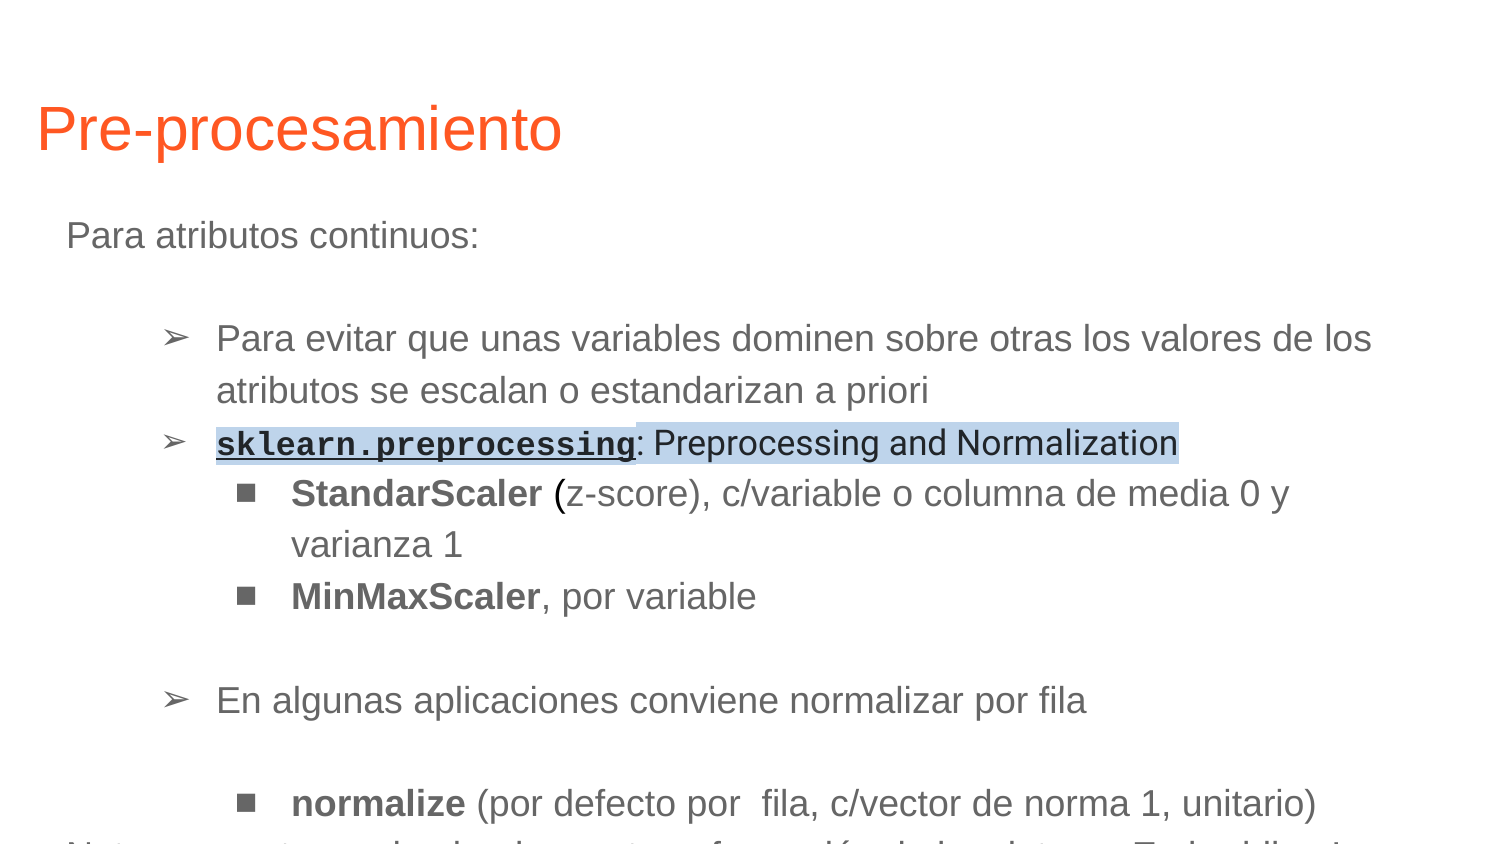

Pre-procesamiento
Para atributos continuos:

Para evitar que unas variables dominen sobre otras los valores de los atributos se escalan o estandarizan a priori
sklearn.preprocessing: Preprocessing and Normalization
StandarScaler (z-score), c/variable o columna de media 0 y varianza 1
MinMaxScaler, por variable

En algunas aplicaciones conviene normalizar por fila

normalize (por defecto por  fila, c/vector de norma 1, unitario)
Notar que estamos haciendo una transformación de los datos-> Embedding ! Eh??!!